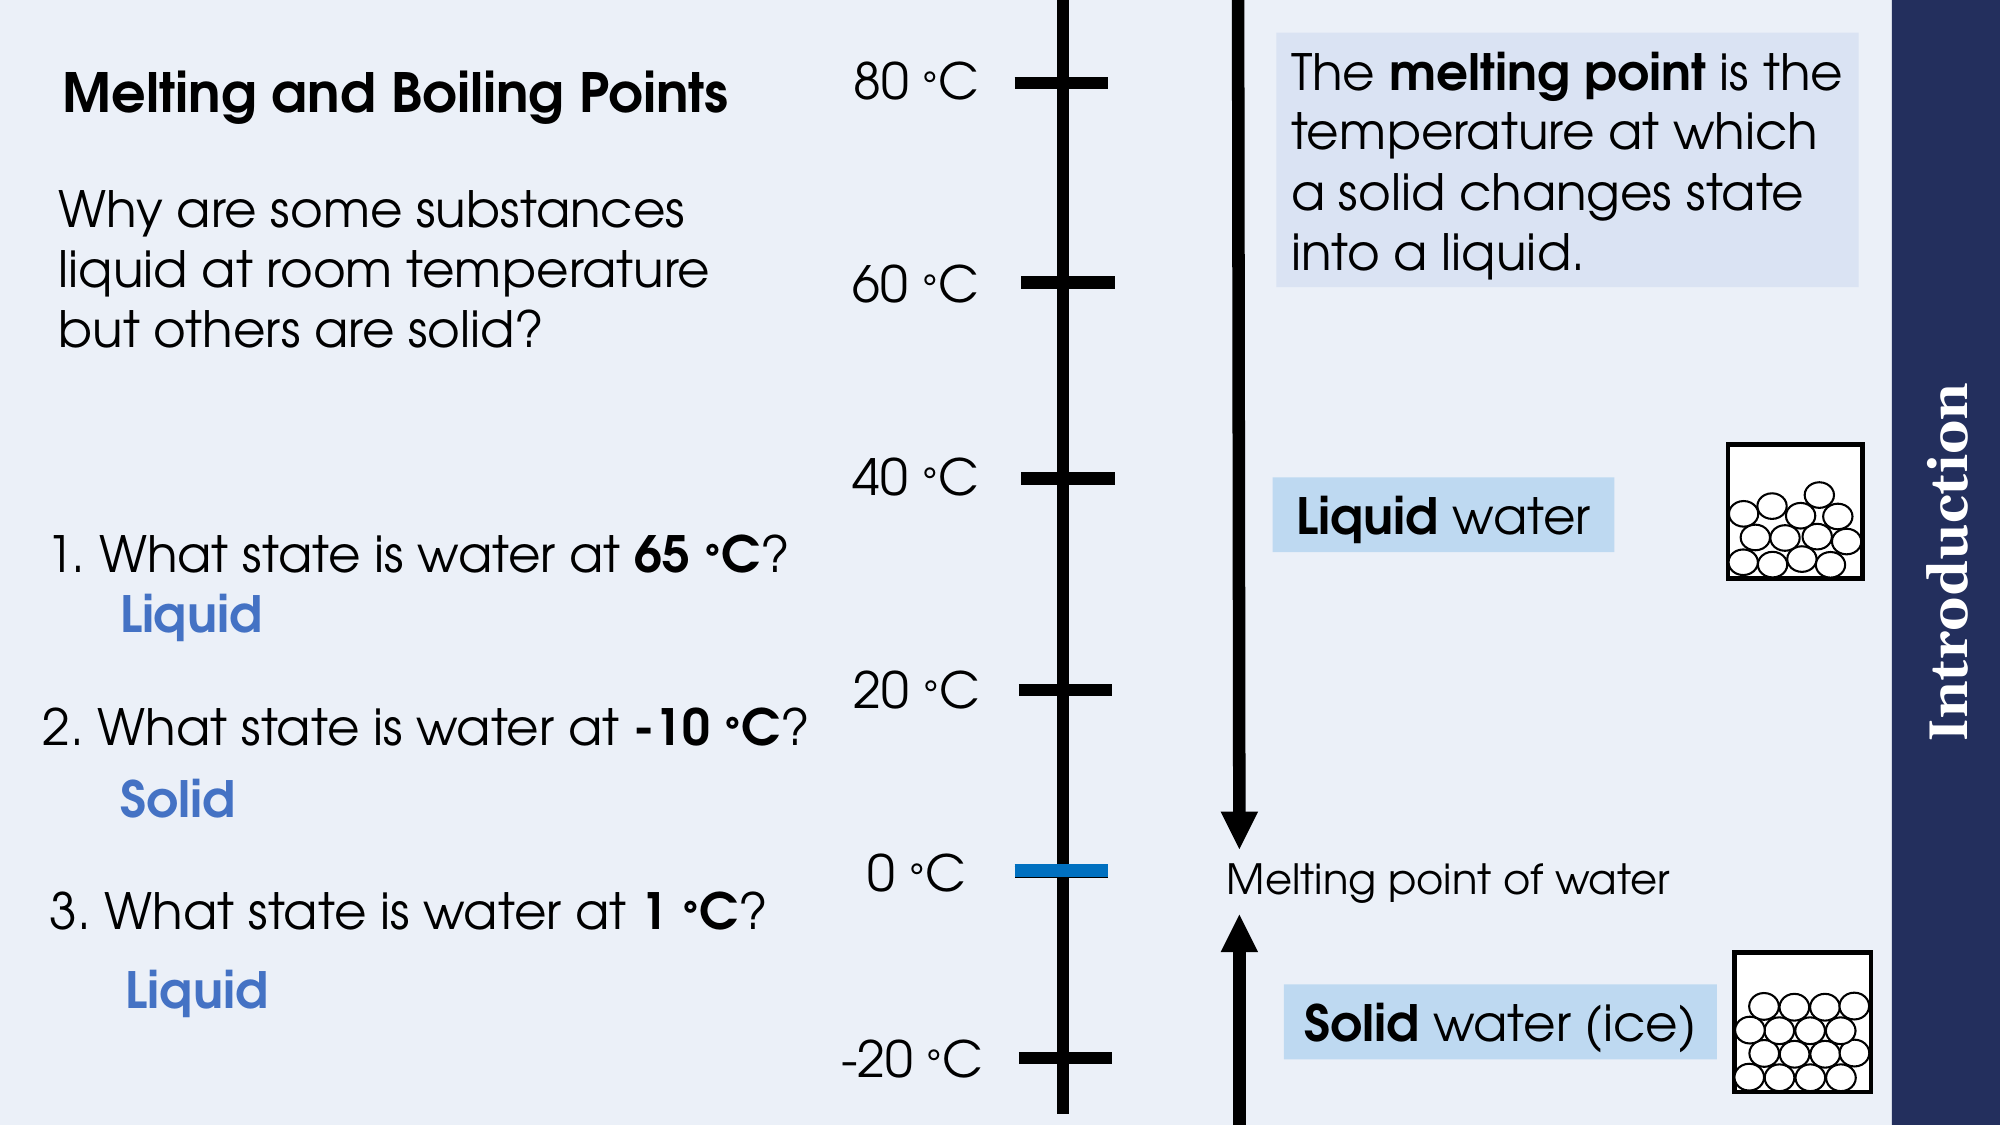

# Melting and Boiling Points
The melting point is the temperature at which a solid changes state into a liquid.
80 ∘C
Why are some substances liquid at room temperature but others are solid?
60 ∘C
40 ∘C

Liquid water
1. What state is water at 65 ∘C?
Liquid
20 ∘C
2. What state is water at -10 ∘C?
Solid
0 ∘C
Melting point of water
3. What state is water at 1 ∘C?
Liquid

Solid water (ice)
-20 ∘C